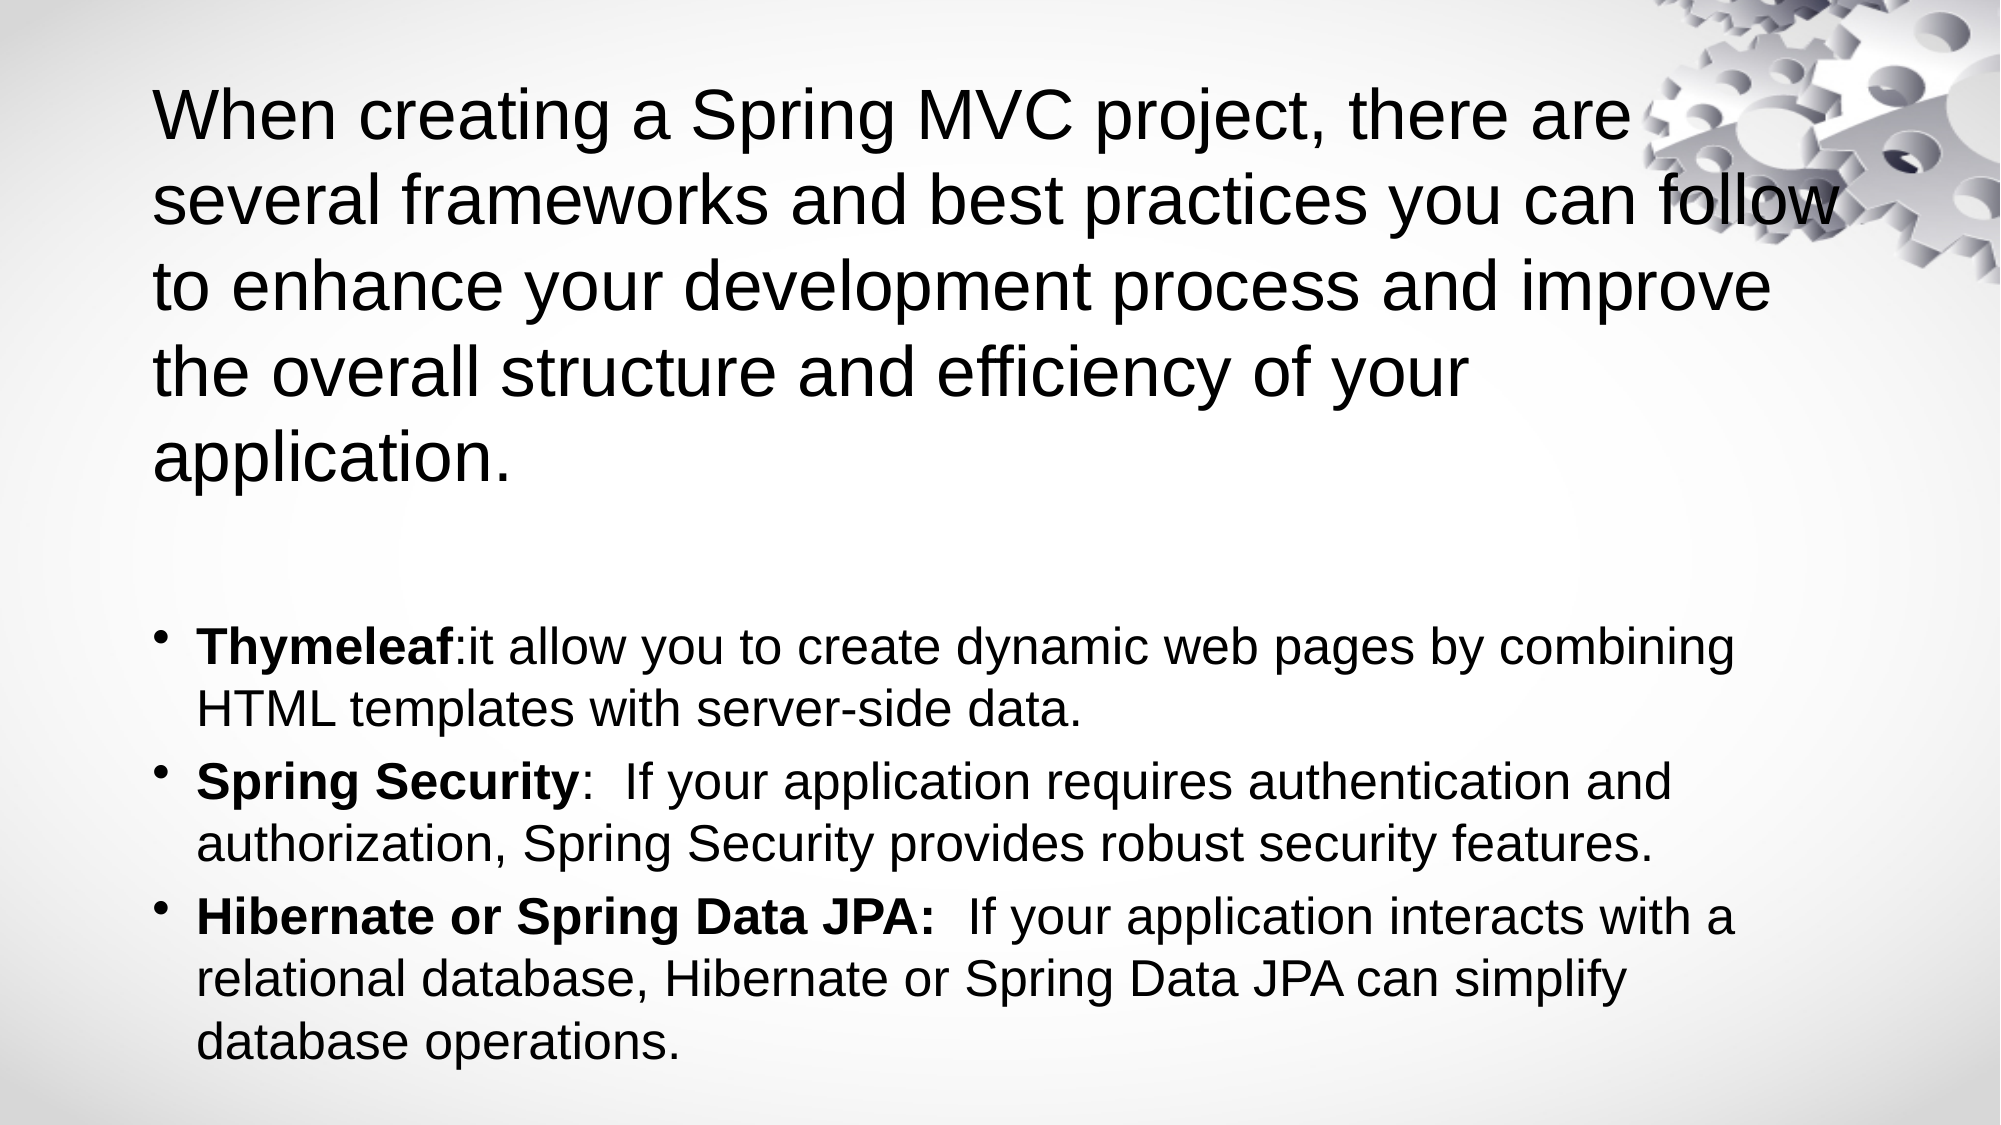

# When creating a Spring MVC project, there are several frameworks and best practices you can follow to enhance your development process and improve the overall structure and efficiency of your application.
Thymeleaf:it allow you to create dynamic web pages by combining HTML templates with server-side data.
Spring Security:  If your application requires authentication and authorization, Spring Security provides robust security features.
Hibernate or Spring Data JPA:  If your application interacts with a relational database, Hibernate or Spring Data JPA can simplify database operations.